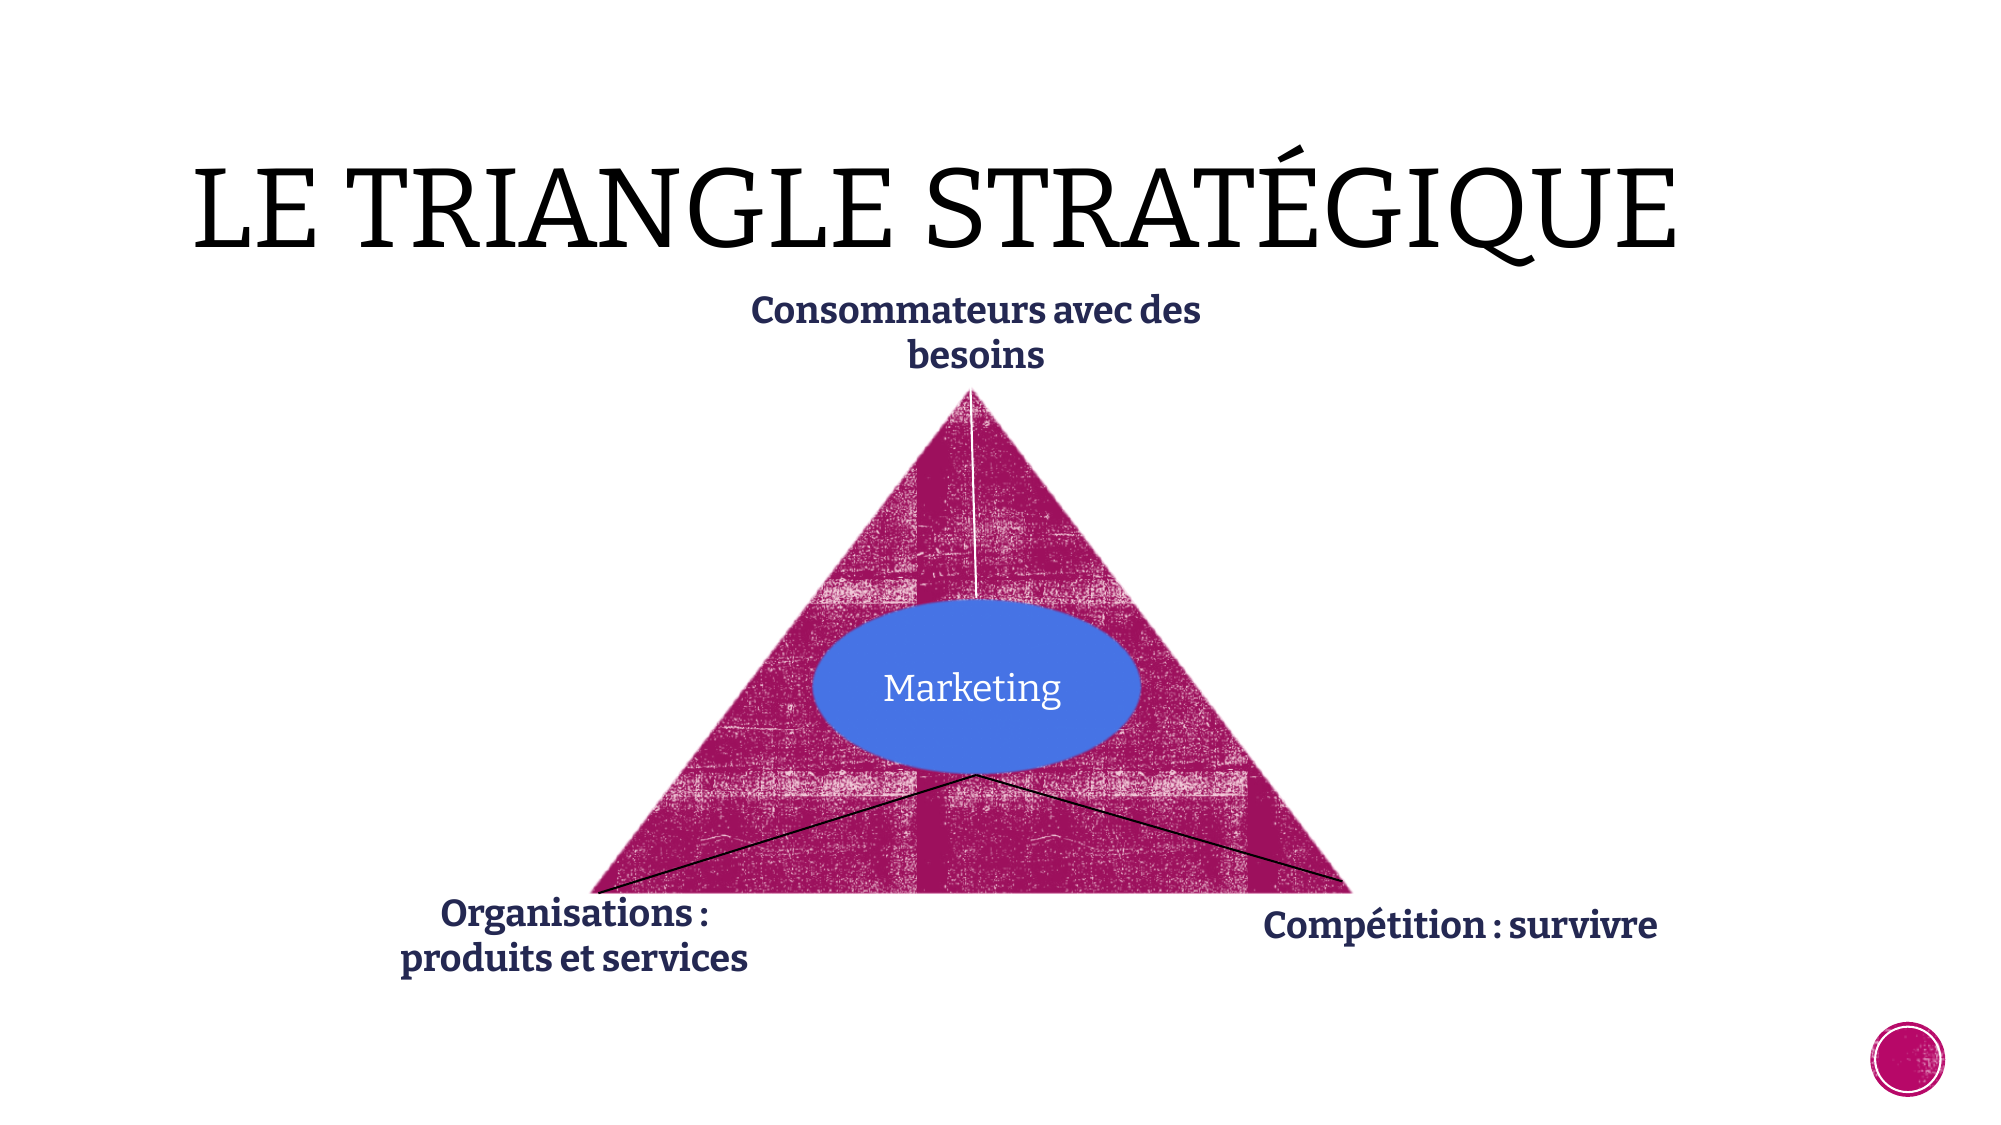

# Le triangle stratégique
Consommateurs avec des besoins

Marketing
Organisations : produits et services
Compétition : survivre